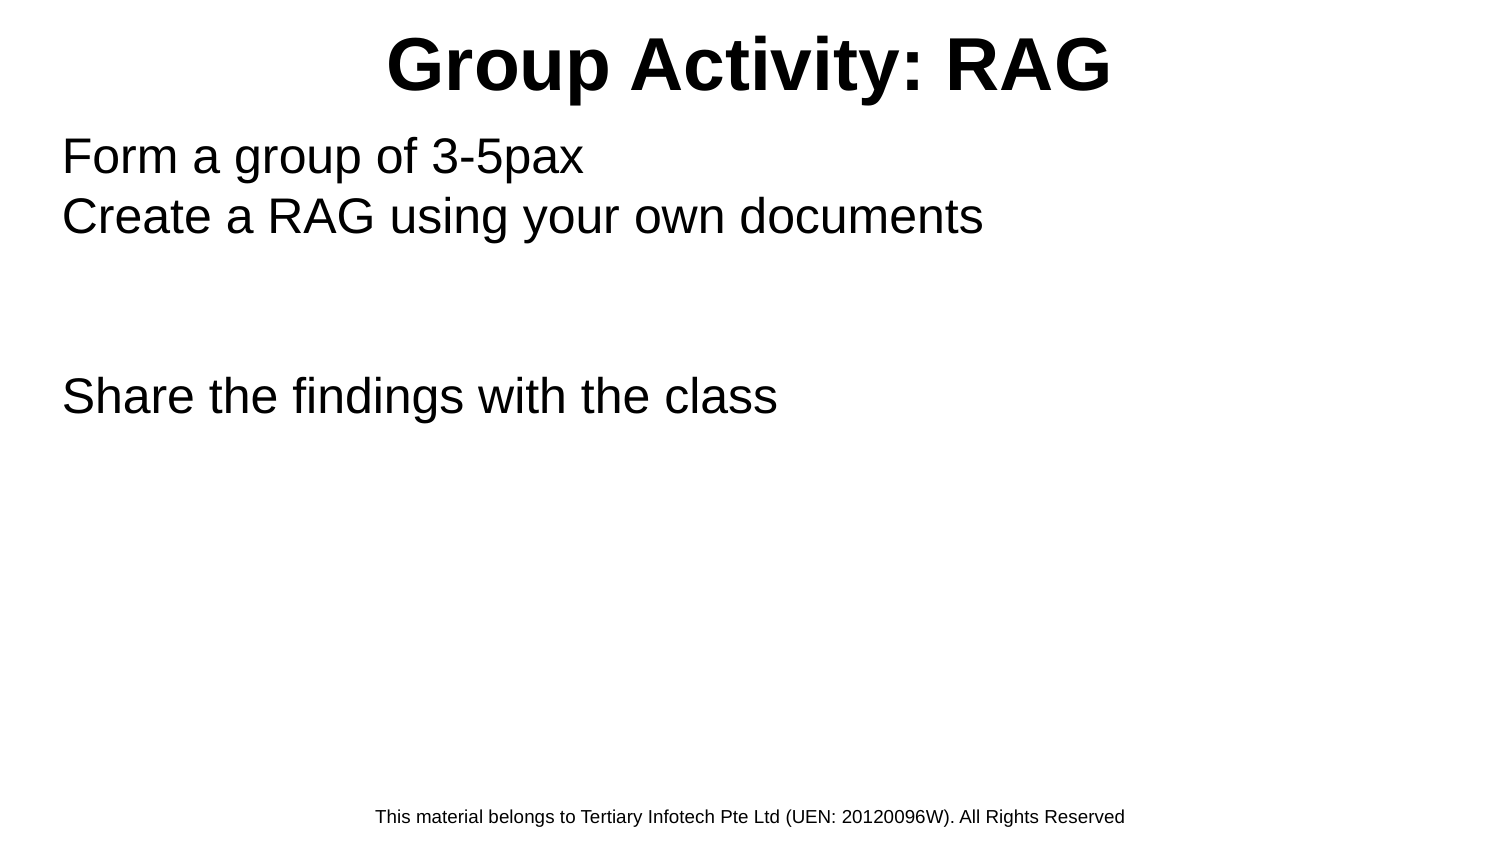

# Group Activity: RAG
Form a group of 3-5pax
Create a RAG using your own documents

Share the findings with the class